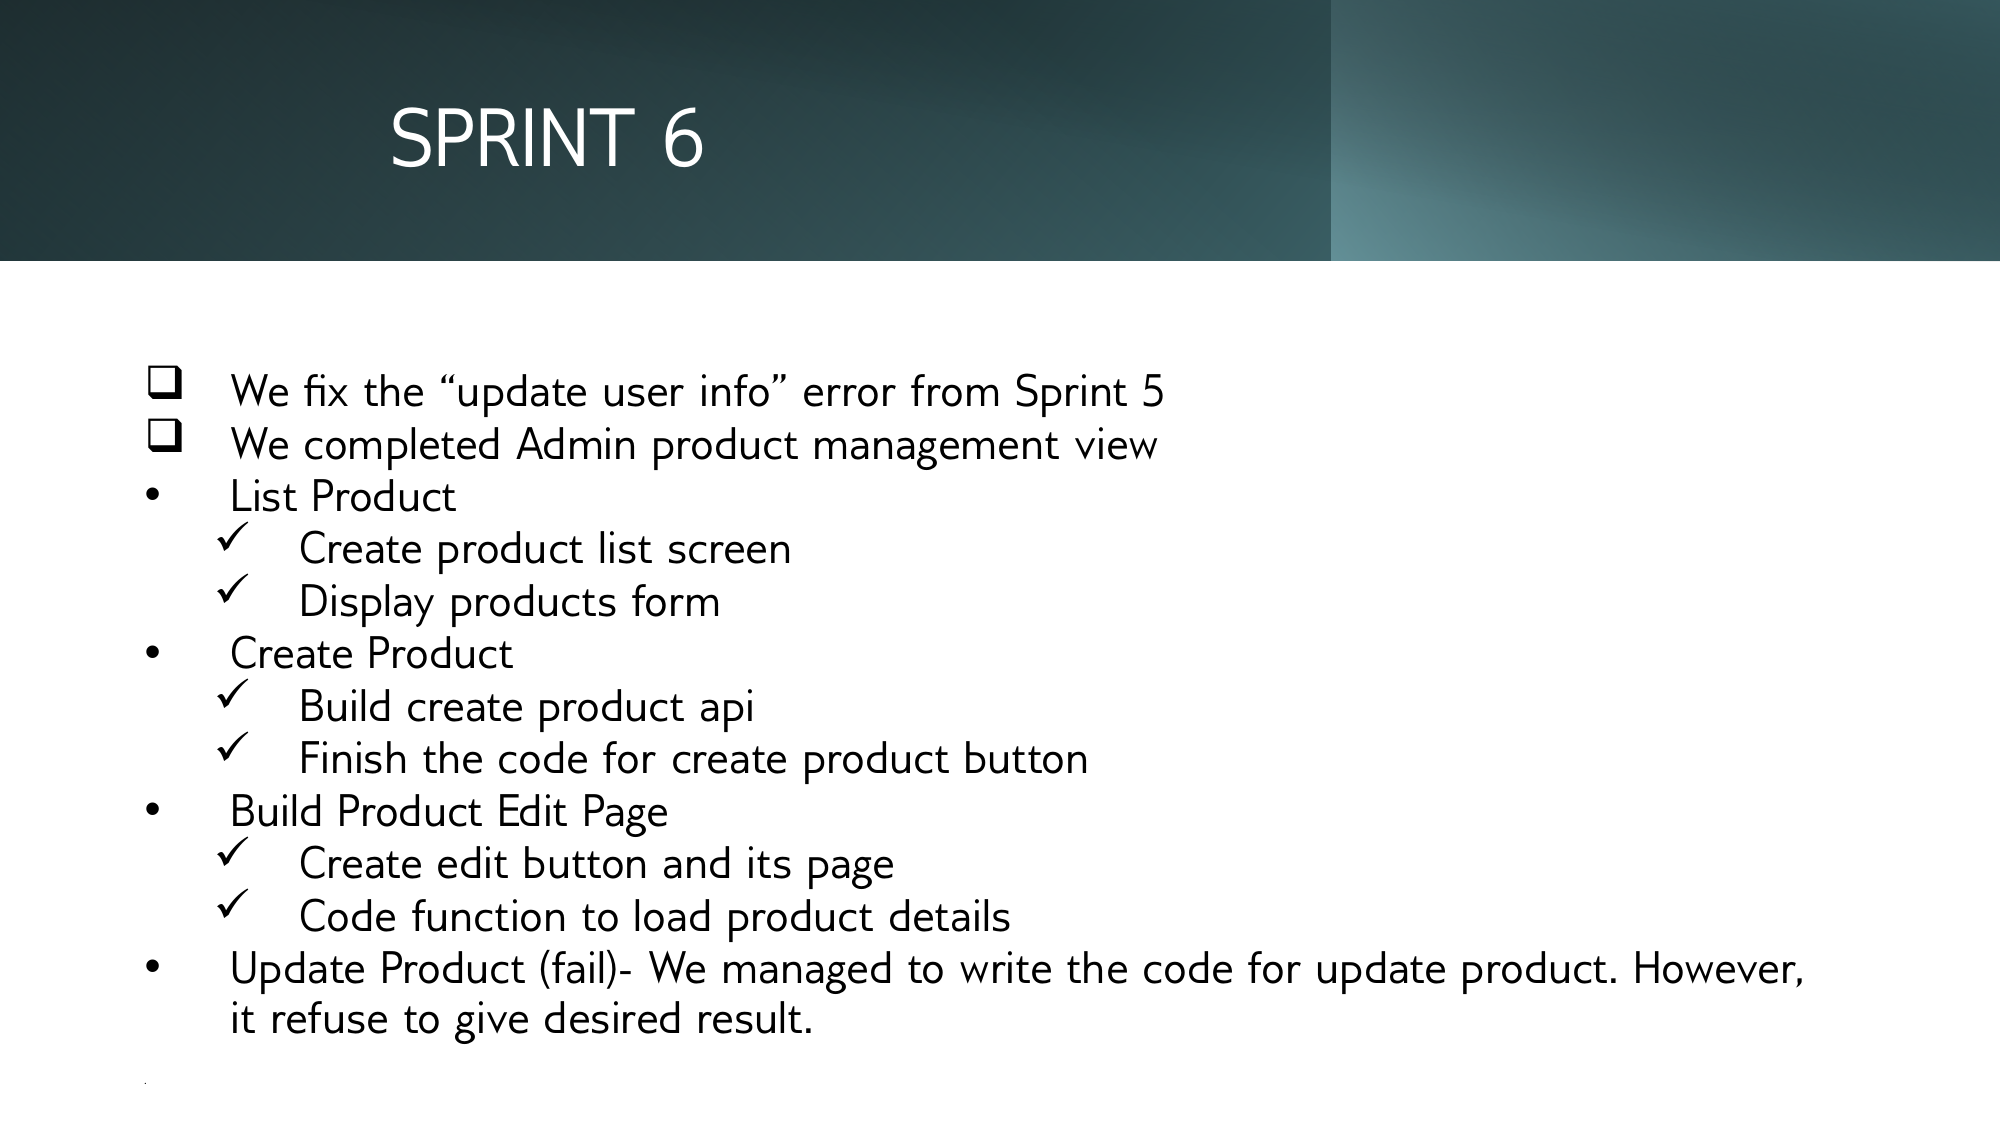

# Sprint 6

We fix the “update user info” error from Sprint 5
We completed Admin product management view
List Product
Create product list screen
Display products form
Create Product
Build create product api
Finish the code for create product button
Build Product Edit Page
Create edit button and its page
Code function to load product details
Update Product (fail)- We managed to write the code for update product. However, it refuse to give desired result.